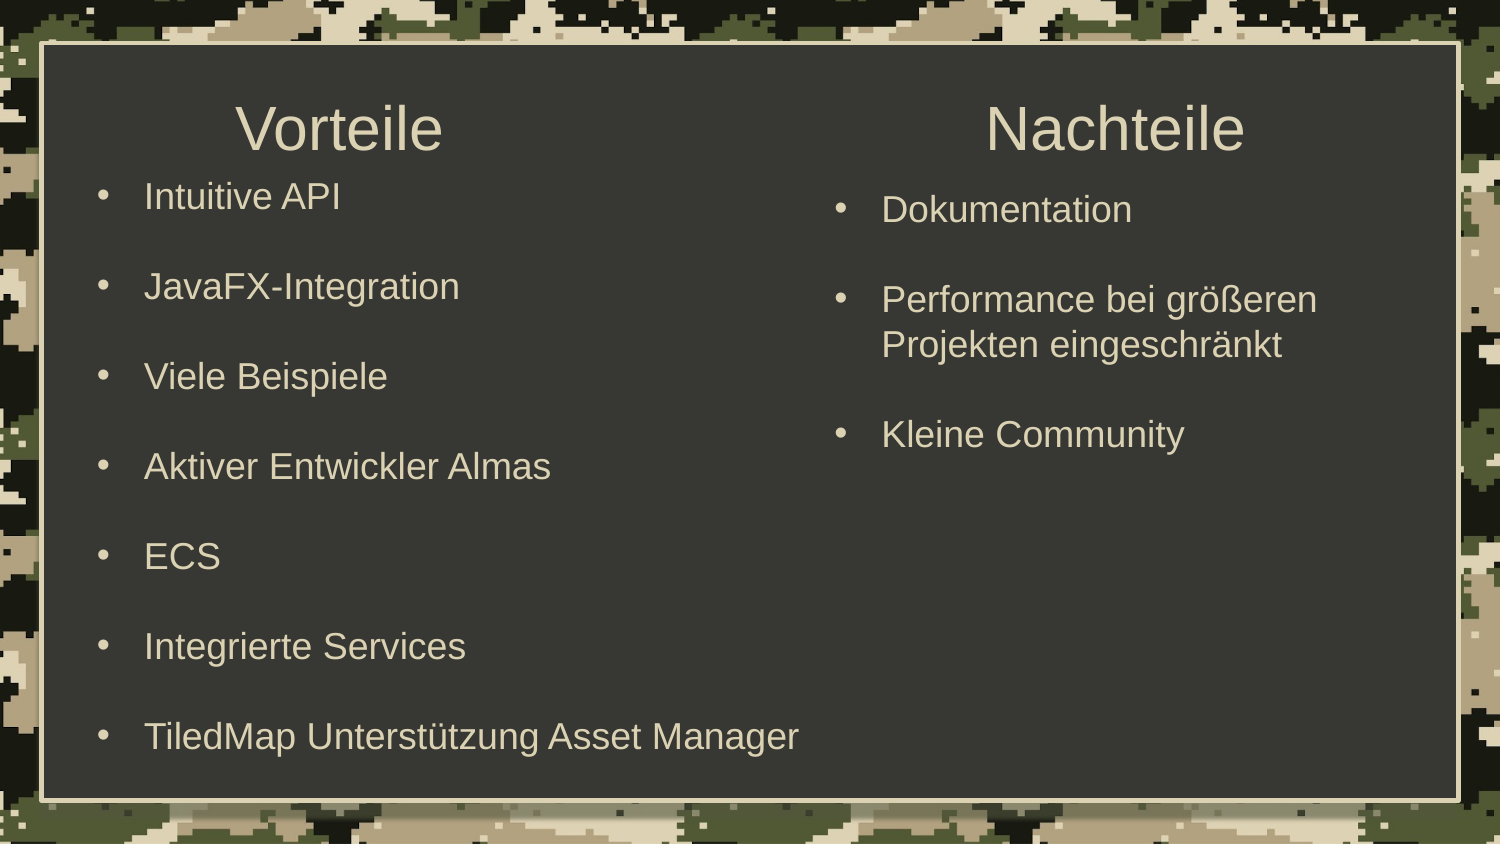

# Vorteile				Nachteile
Intuitive API

JavaFX-Integration

Viele Beispiele

Aktiver Entwickler Almas

ECS

Integrierte Services

TiledMap Unterstützung Asset Manager

Dokumentation

Performance bei größeren Projekten eingeschränkt

Kleine Community